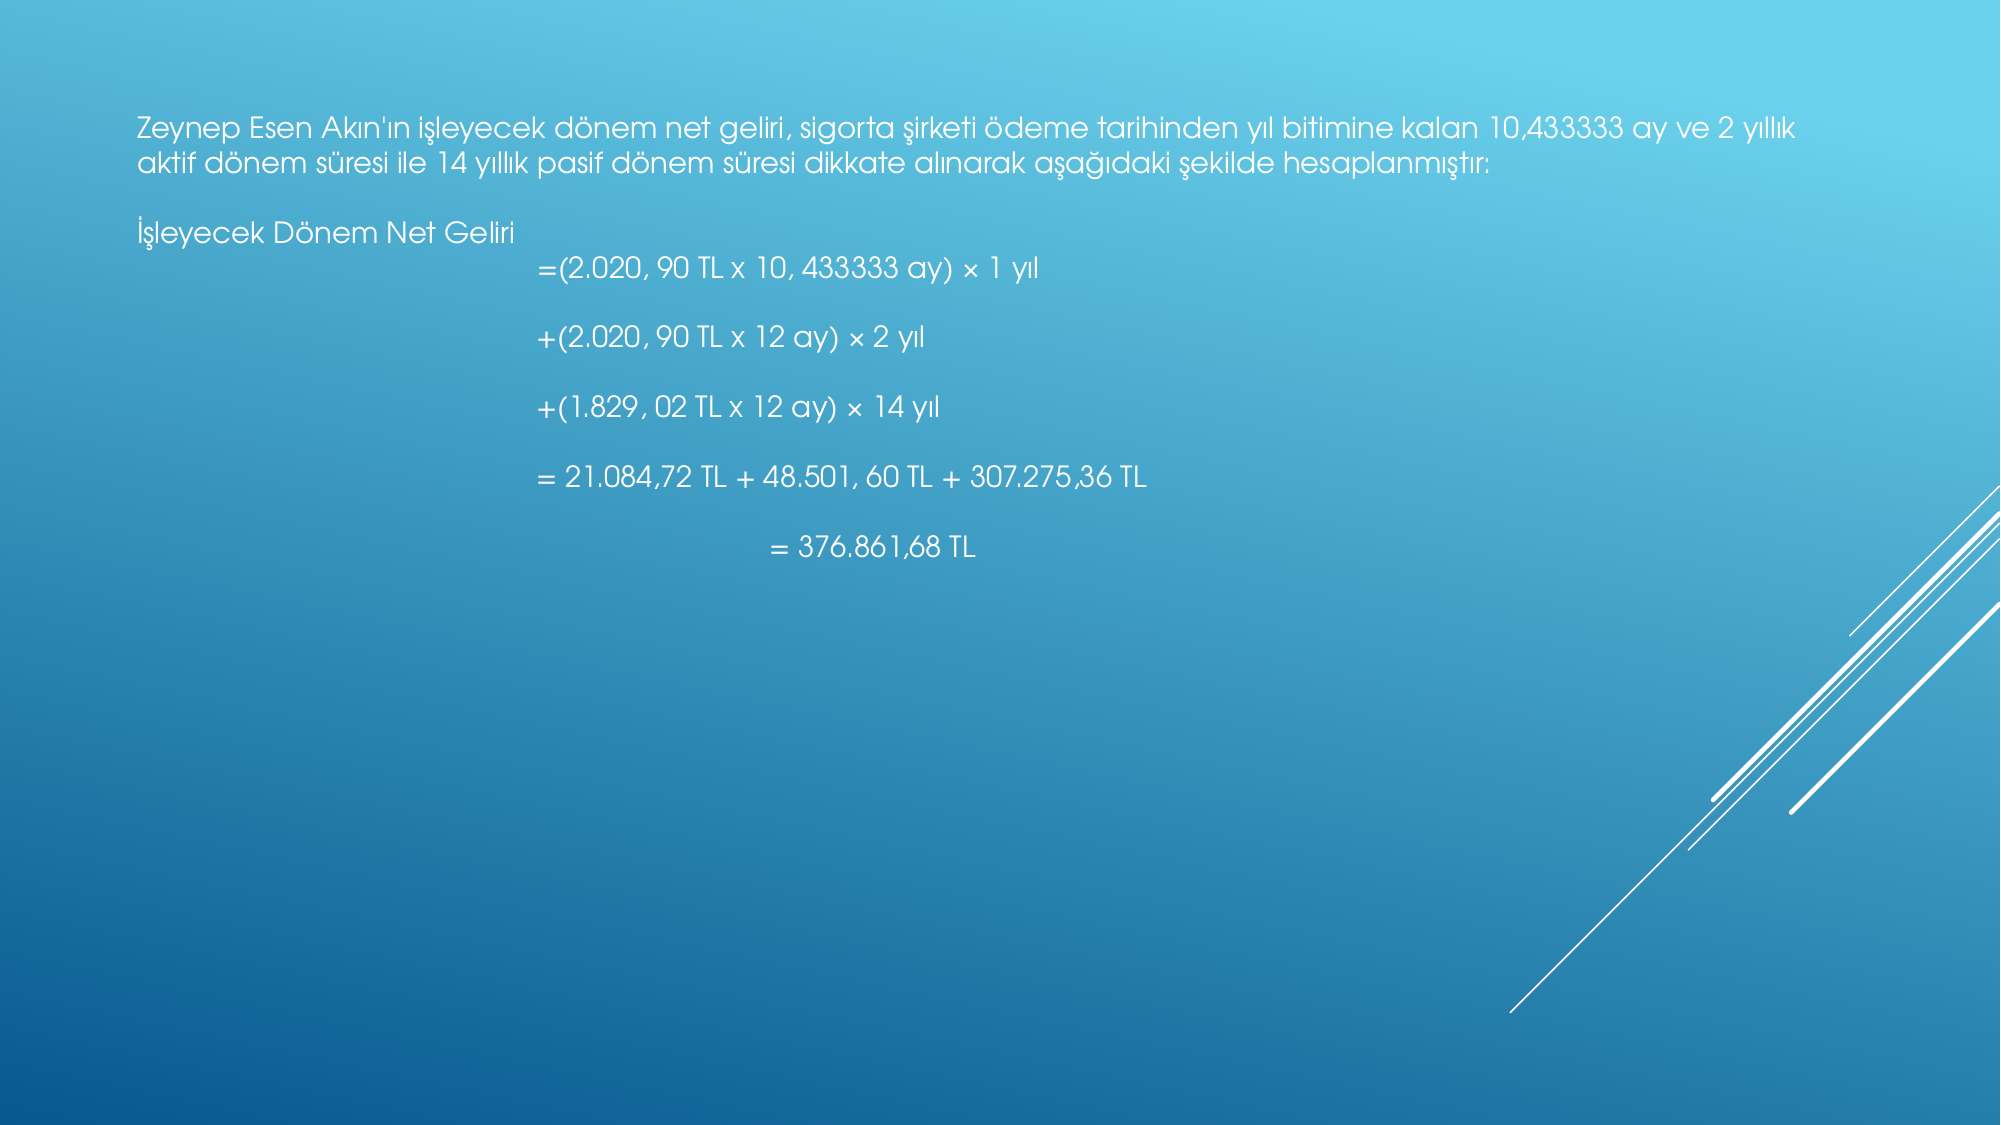

Zeynep Esen Akın'ın işleyecek dönem net geliri, sigorta şirketi ödeme tarihinden yıl bitimine kalan 10,433333 ay ve 2 yıllık aktif dönem süresi ile 14 yıllık pasif dönem süresi dikkate alınarak aşağıdaki şekilde hesaplanmıştır:

İşleyecek Dönem Net Geliri
                                                  =(2.020, 90 TL x 10, 433333 ay) × 1 yıl
                                                  +(2.020, 90 TL x 12 ay) × 2 yıl
                                                  +(1.829, 02 TL x 12 ay) × 14 yıl
                                                  = 21.084,72 TL + 48.501, 60 TL + 307.275,36 TL
             				    = 376.861,68 TL